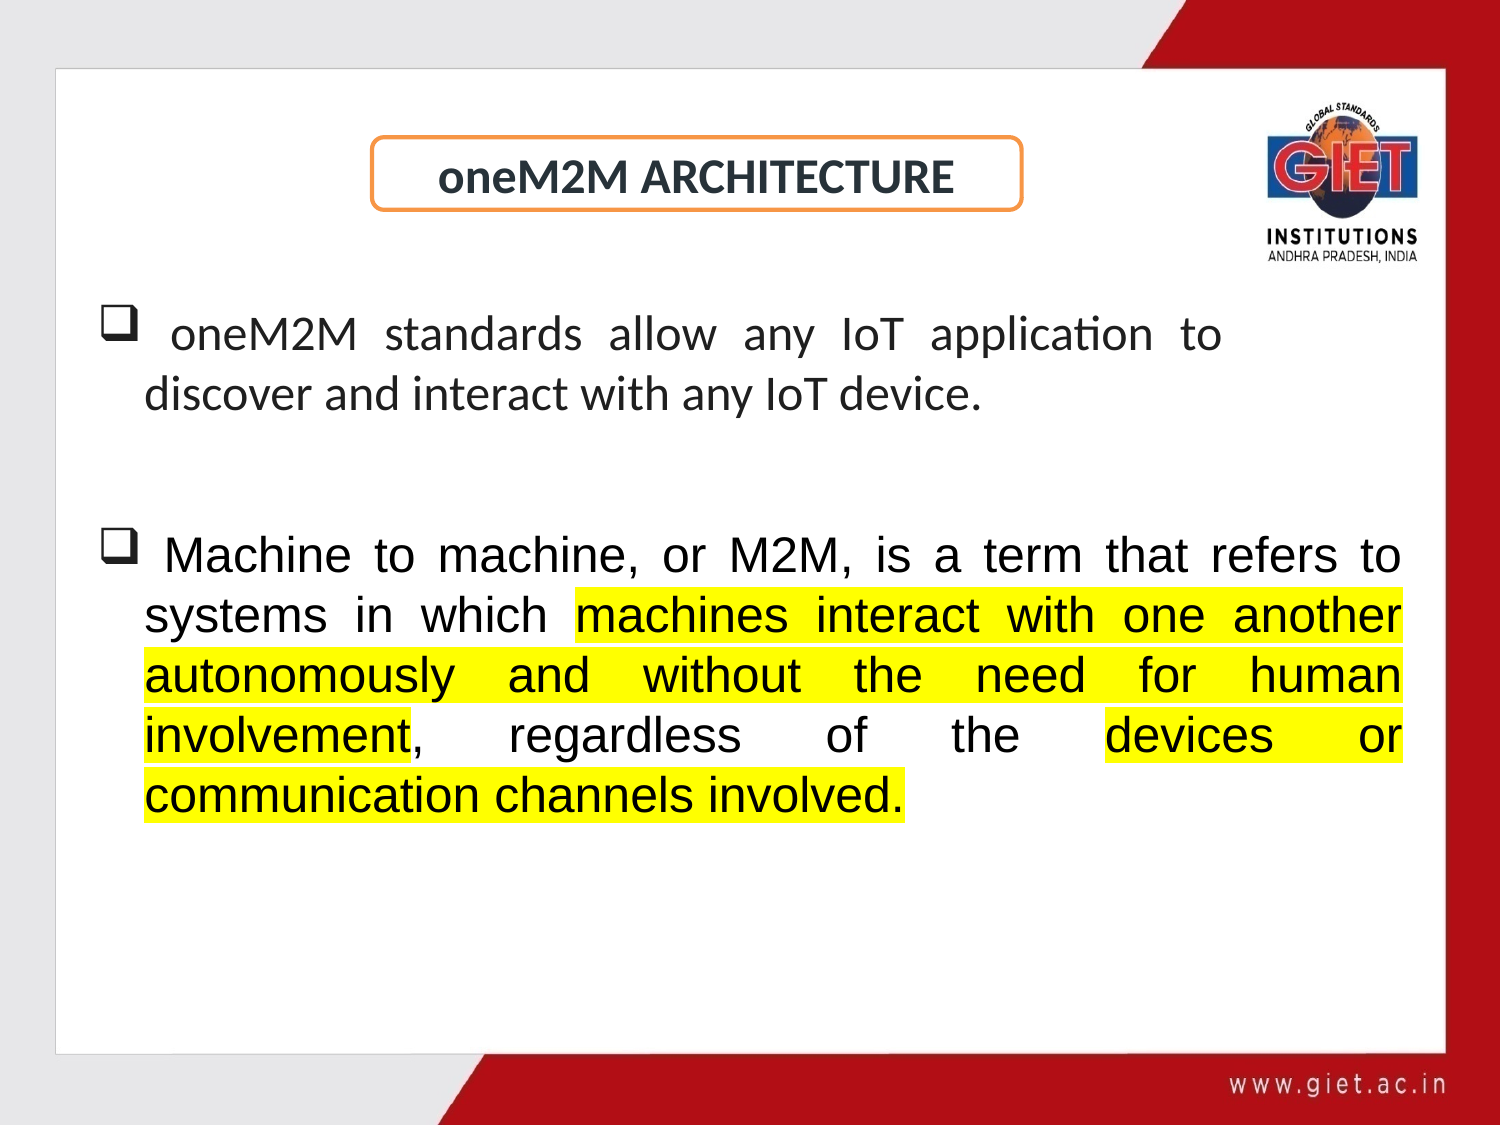

oneM2M ARCHITECTURE
 oneM2M standards allow any IoT application to discover and interact with any IoT device.
 Machine to machine, or M2M, is a term that refers to systems in which machines interact with one another autonomously and without the need for human involvement, regardless of the devices or communication channels involved.